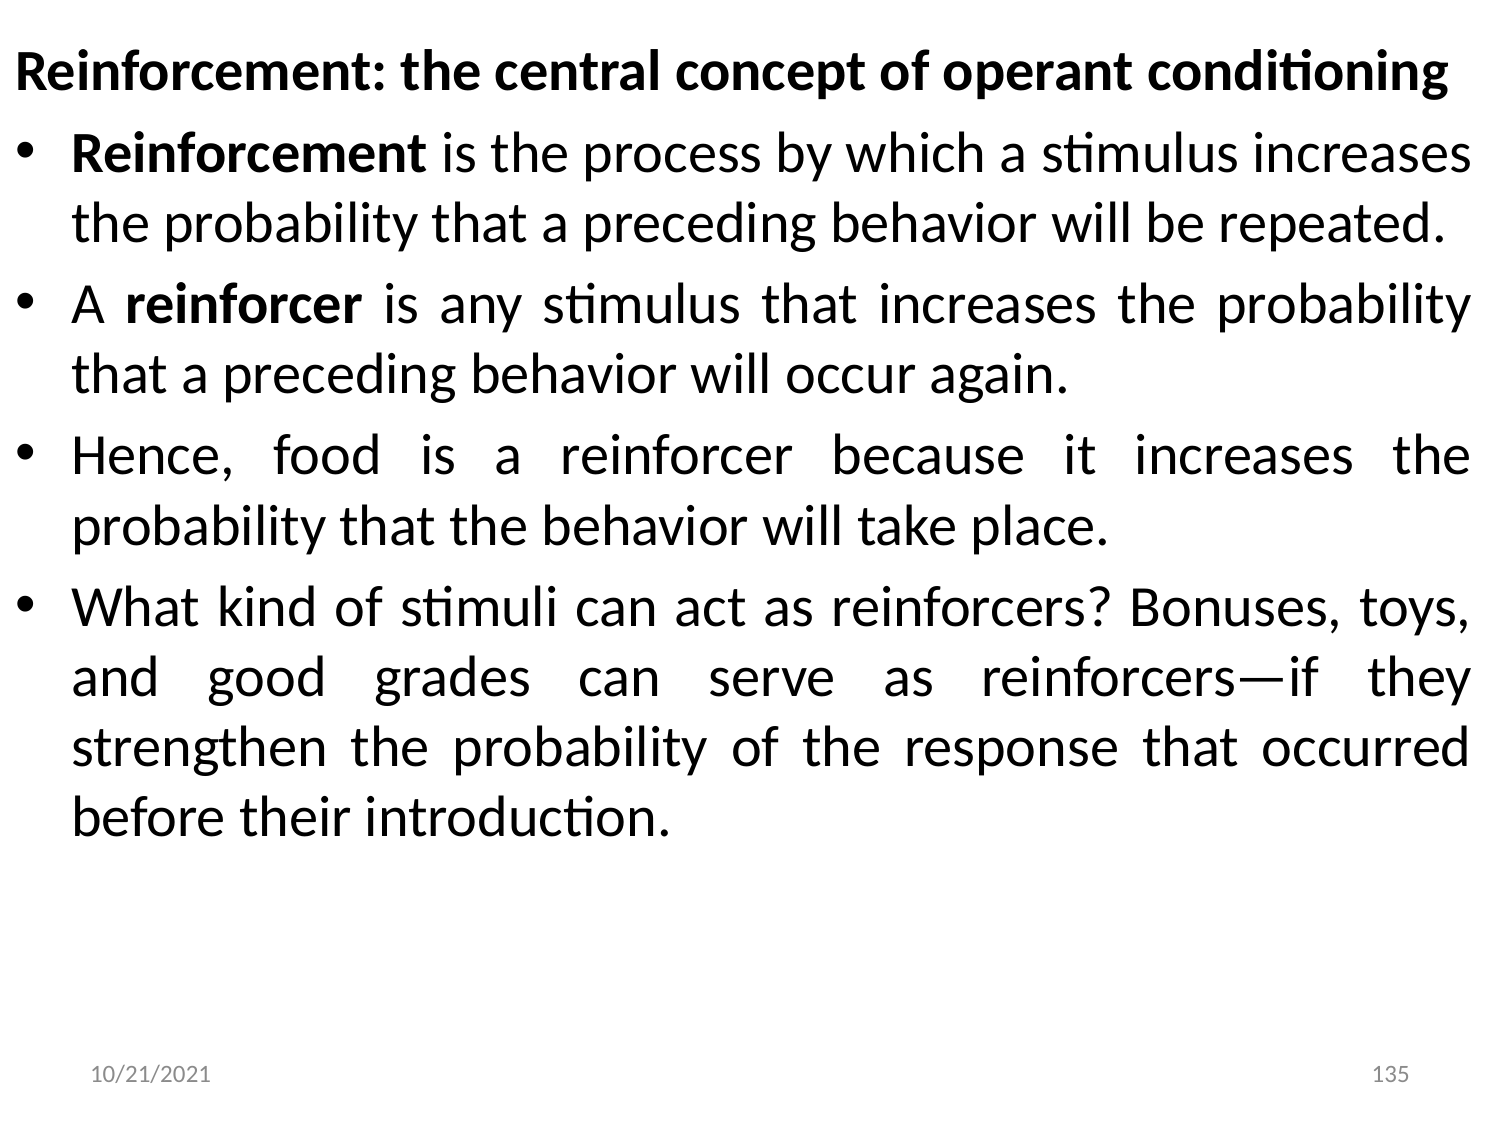

Reinforcement: the central concept of operant conditioning
Reinforcement is the process by which a stimulus increases the probability that a preceding behavior will be repeated.
A reinforcer is any stimulus that increases the probability that a preceding behavior will occur again.
Hence, food is a reinforcer because it increases the probability that the behavior will take place.
What kind of stimuli can act as reinforcers? Bonuses, toys, and good grades can serve as reinforcers—if they strengthen the probability of the response that occurred before their introduction.
10/21/2021
135